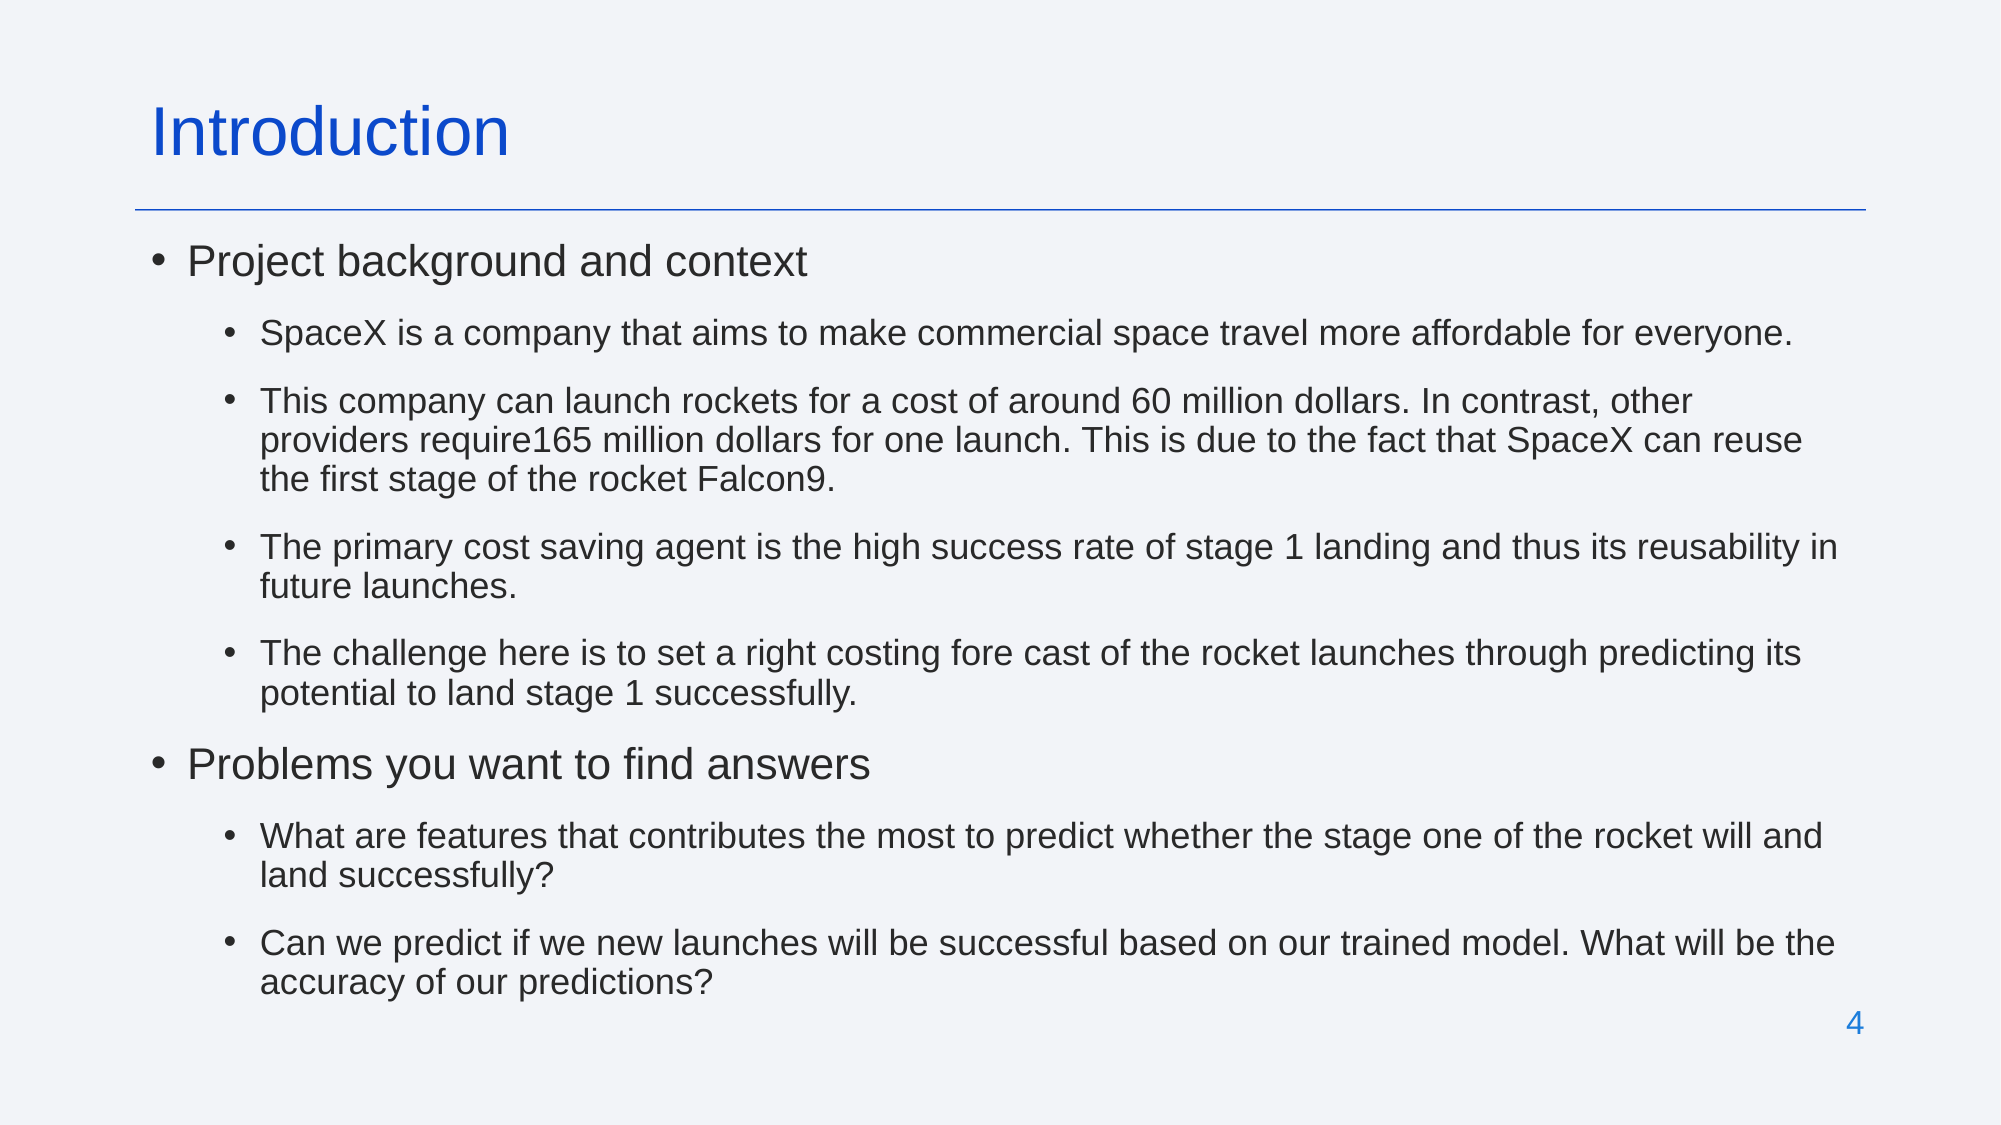

Introduction
Project background and context
SpaceX is a company that aims to make commercial space travel more affordable for everyone.
This company can launch rockets for a cost of around 60 million dollars. In contrast, other providers require165 million dollars for one launch. This is due to the fact that SpaceX can reuse the first stage of the rocket Falcon9.
The primary cost saving agent is the high success rate of stage 1 landing and thus its reusability in future launches.
The challenge here is to set a right costing fore cast of the rocket launches through predicting its potential to land stage 1 successfully.
Problems you want to find answers
What are features that contributes the most to predict whether the stage one of the rocket will and land successfully?
Can we predict if we new launches will be successful based on our trained model. What will be the accuracy of our predictions?
4